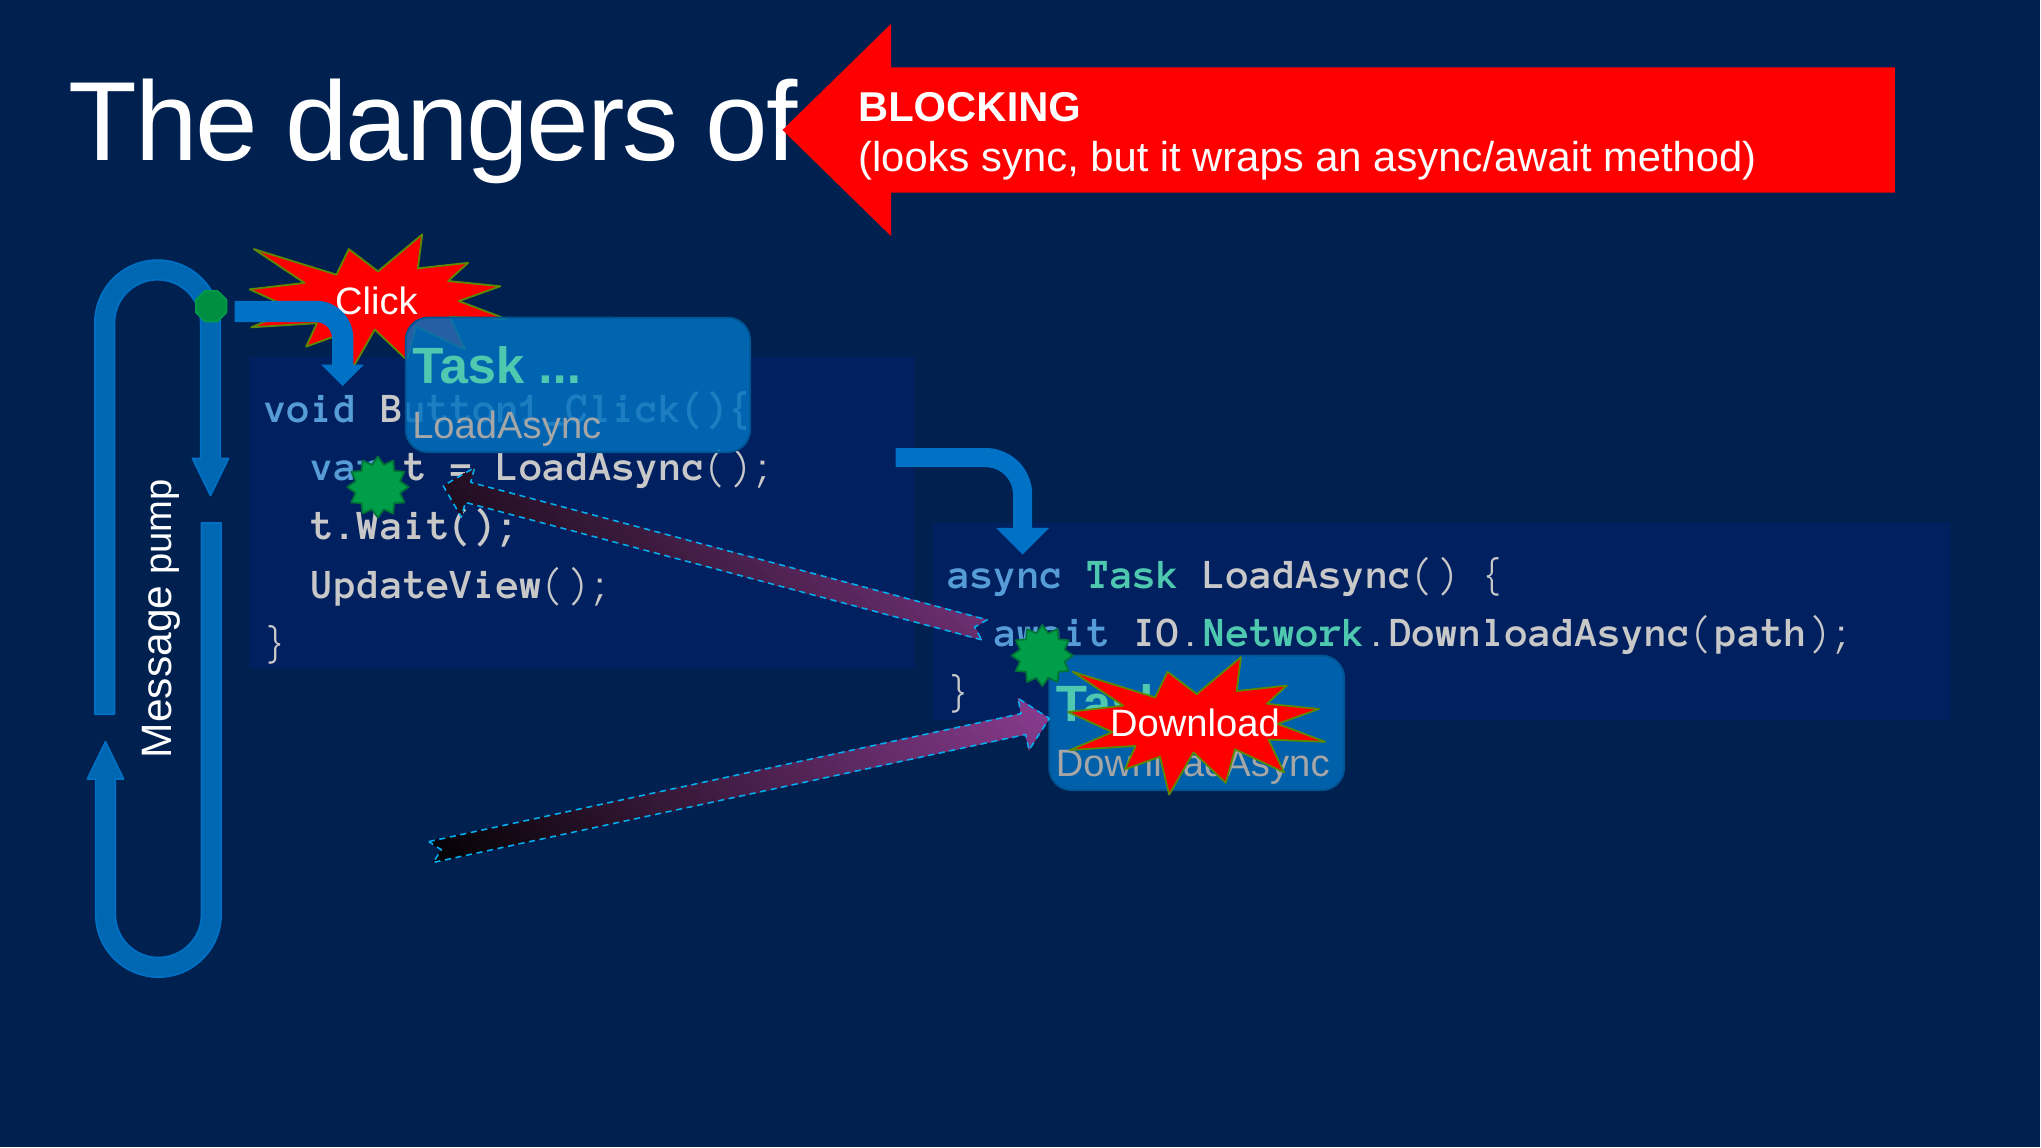

BLOCKING
 (looks sync, but it wraps an async/await method)
# The dangers of
Click

Task ...
LoadAsync
void Button1_Click(){
  var t = LoadAsync();
  t.Wait();
  UpdateView();
}

async Task LoadAsync() {
  await IO.Network.DownloadAsync(path);
}

Message pump

Task ...
DownloadAsync
Download